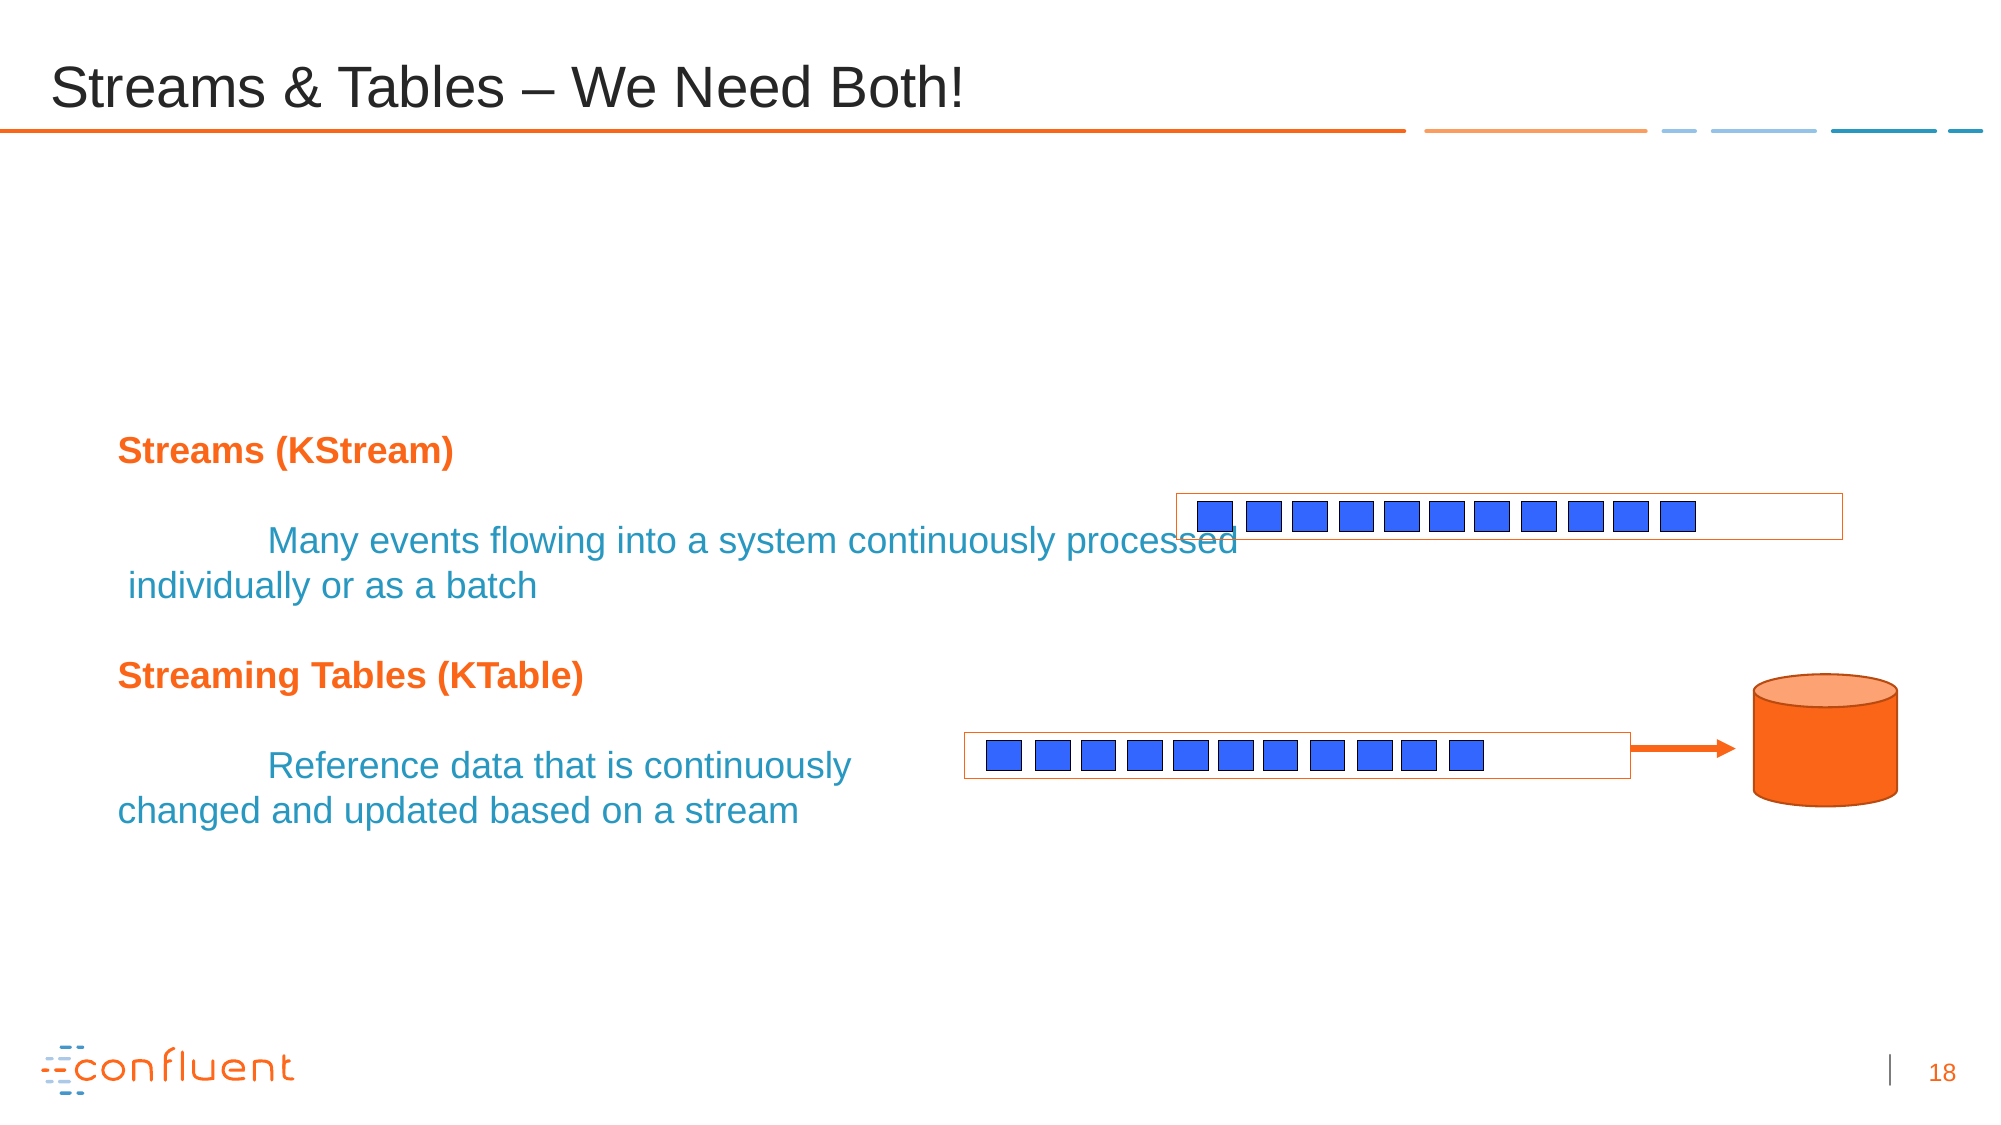

# Streams & Tables – We Need Both!
Streams (KStream)

	Many events flowing into a system continuously processed
 individually or as a batch

Streaming Tables (KTable)

	Reference data that is continuously
changed and updated based on a stream